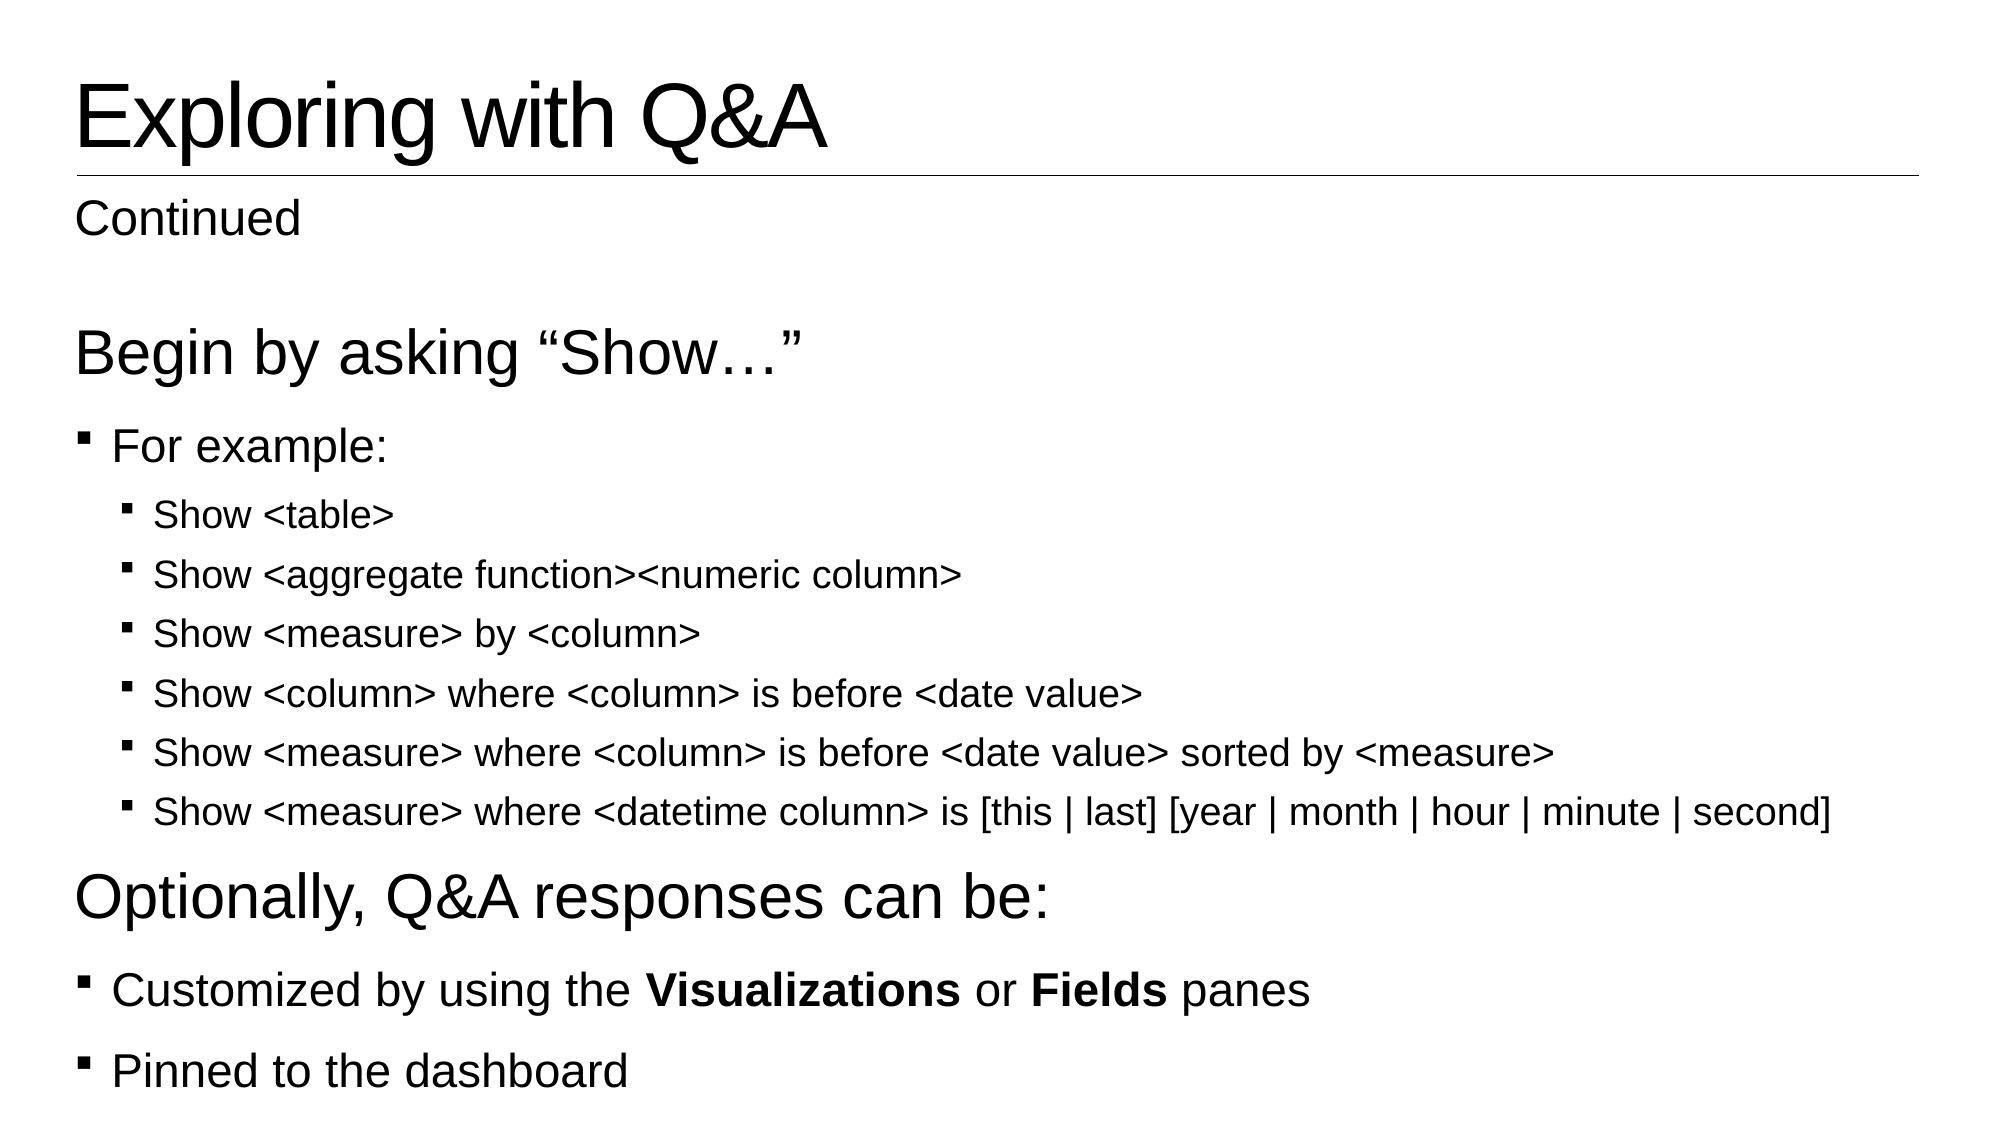

# Exploring with Q&A
Continued
Begin by asking “Show…”
For example:
Show <table>
Show <aggregate function><numeric column>
Show <measure> by <column>
Show <column> where <column> is before <date value>
Show <measure> where <column> is before <date value> sorted by <measure>
Show <measure> where <datetime column> is [this | last] [year | month | hour | minute | second]
Optionally, Q&A responses can be:
Customized by using the Visualizations or Fields panes
Pinned to the dashboard